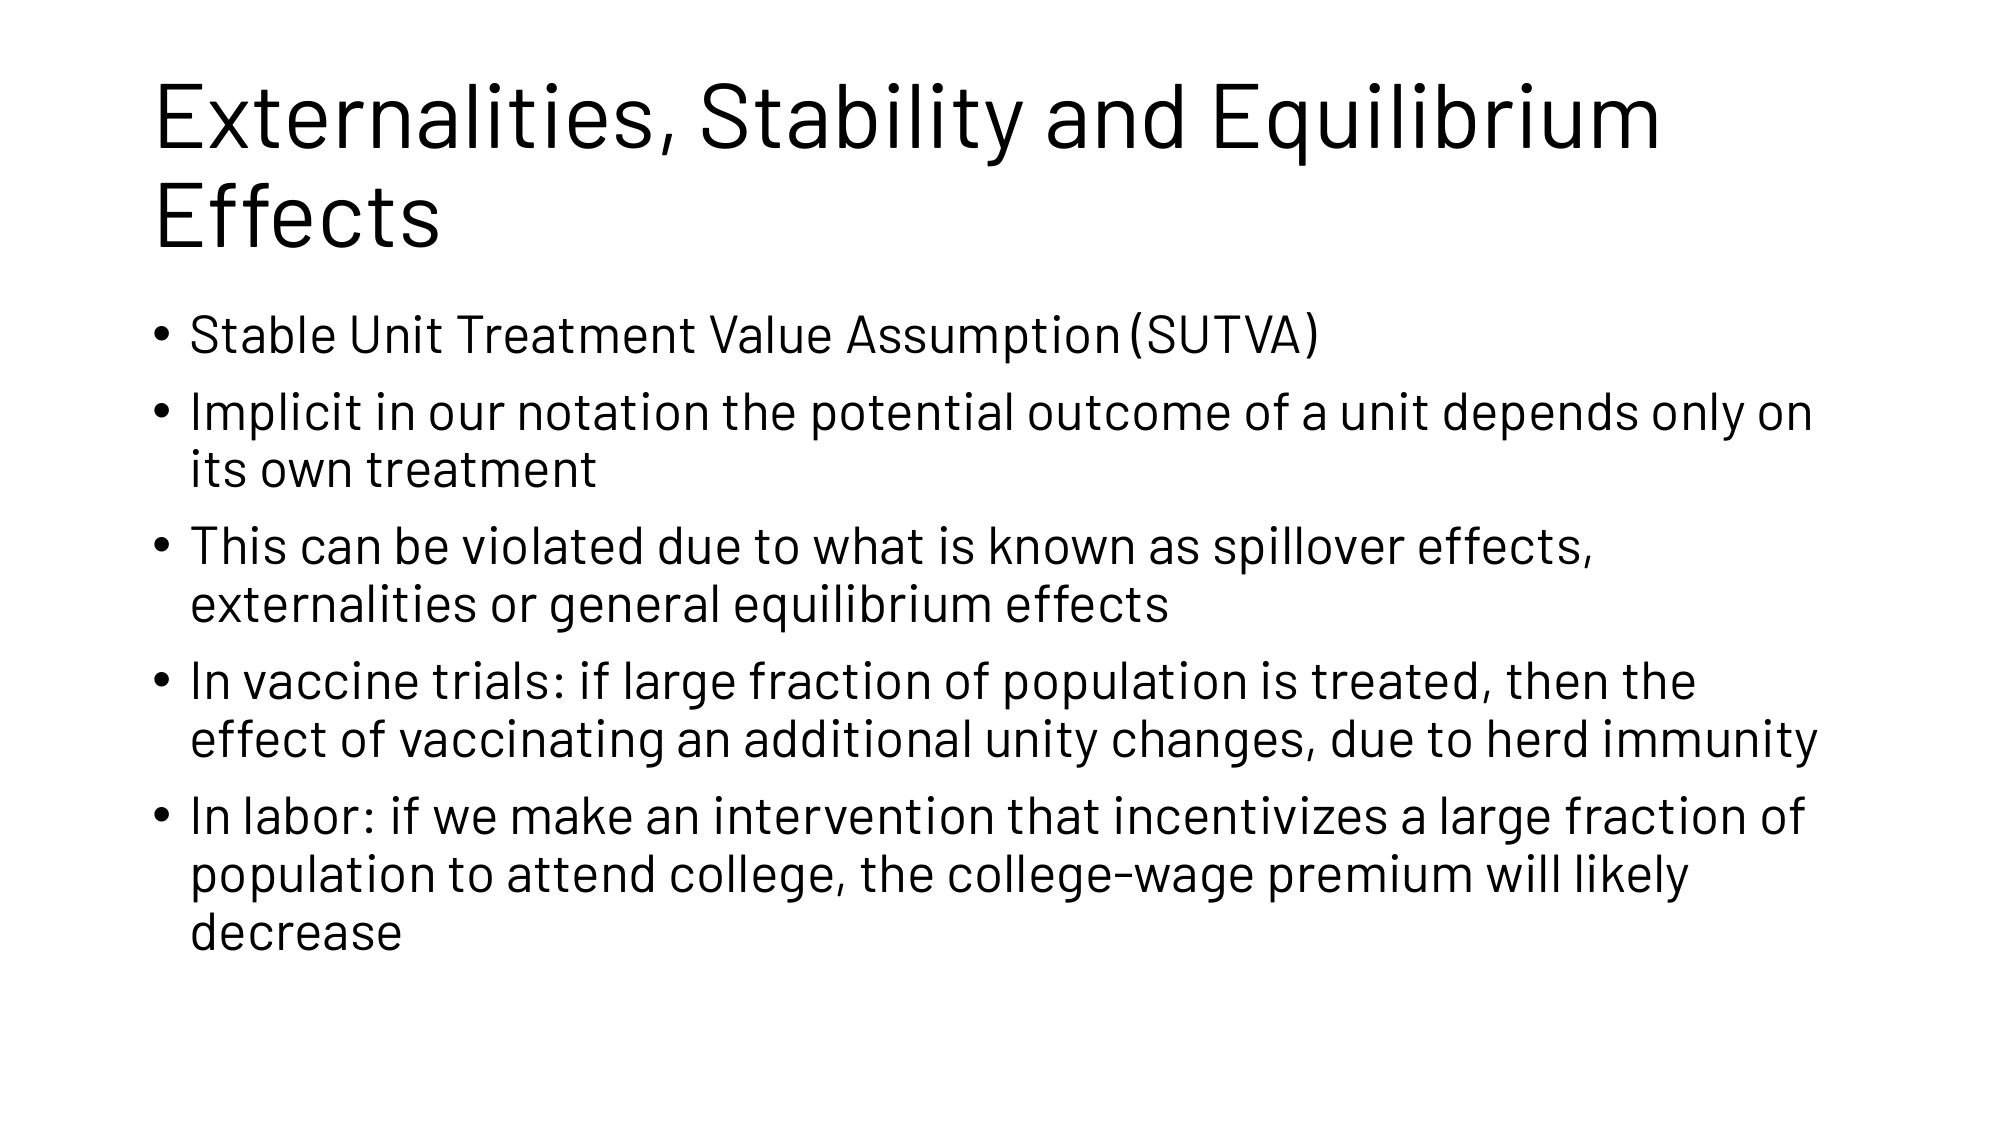

# Externalities, Stability and Equilibrium Effects
Stable Unit Treatment Value Assumption (SUTVA)
Implicit in our notation the potential outcome of a unit depends only on its own treatment
This can be violated due to what is known as spillover effects, externalities or general equilibrium effects
In vaccine trials: if large fraction of population is treated, then the effect of vaccinating an additional unity changes, due to herd immunity
In labor: if we make an intervention that incentivizes a large fraction of population to attend college, the college-wage premium will likely decrease